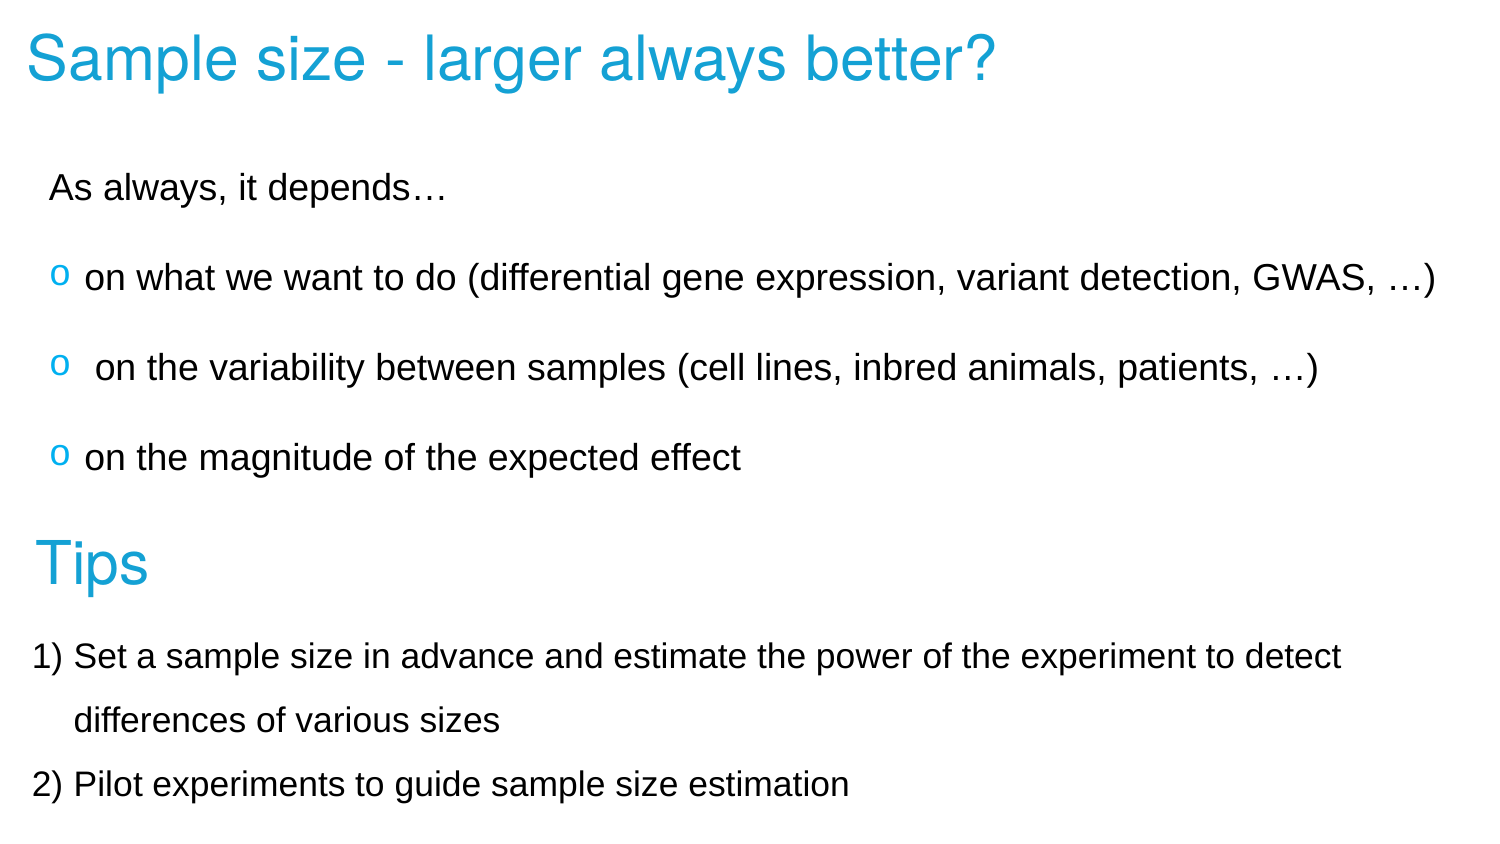

Sample size - larger always better?
As always, it depends…

on what we want to do (differential gene expression, variant detection, GWAS, …)

 on the variability between samples (cell lines, inbred animals, patients, …)

on the magnitude of the expected effect
Tips
Set a sample size in advance and estimate the power of the experiment to detect differences of various sizes
Pilot experiments to guide sample size estimation